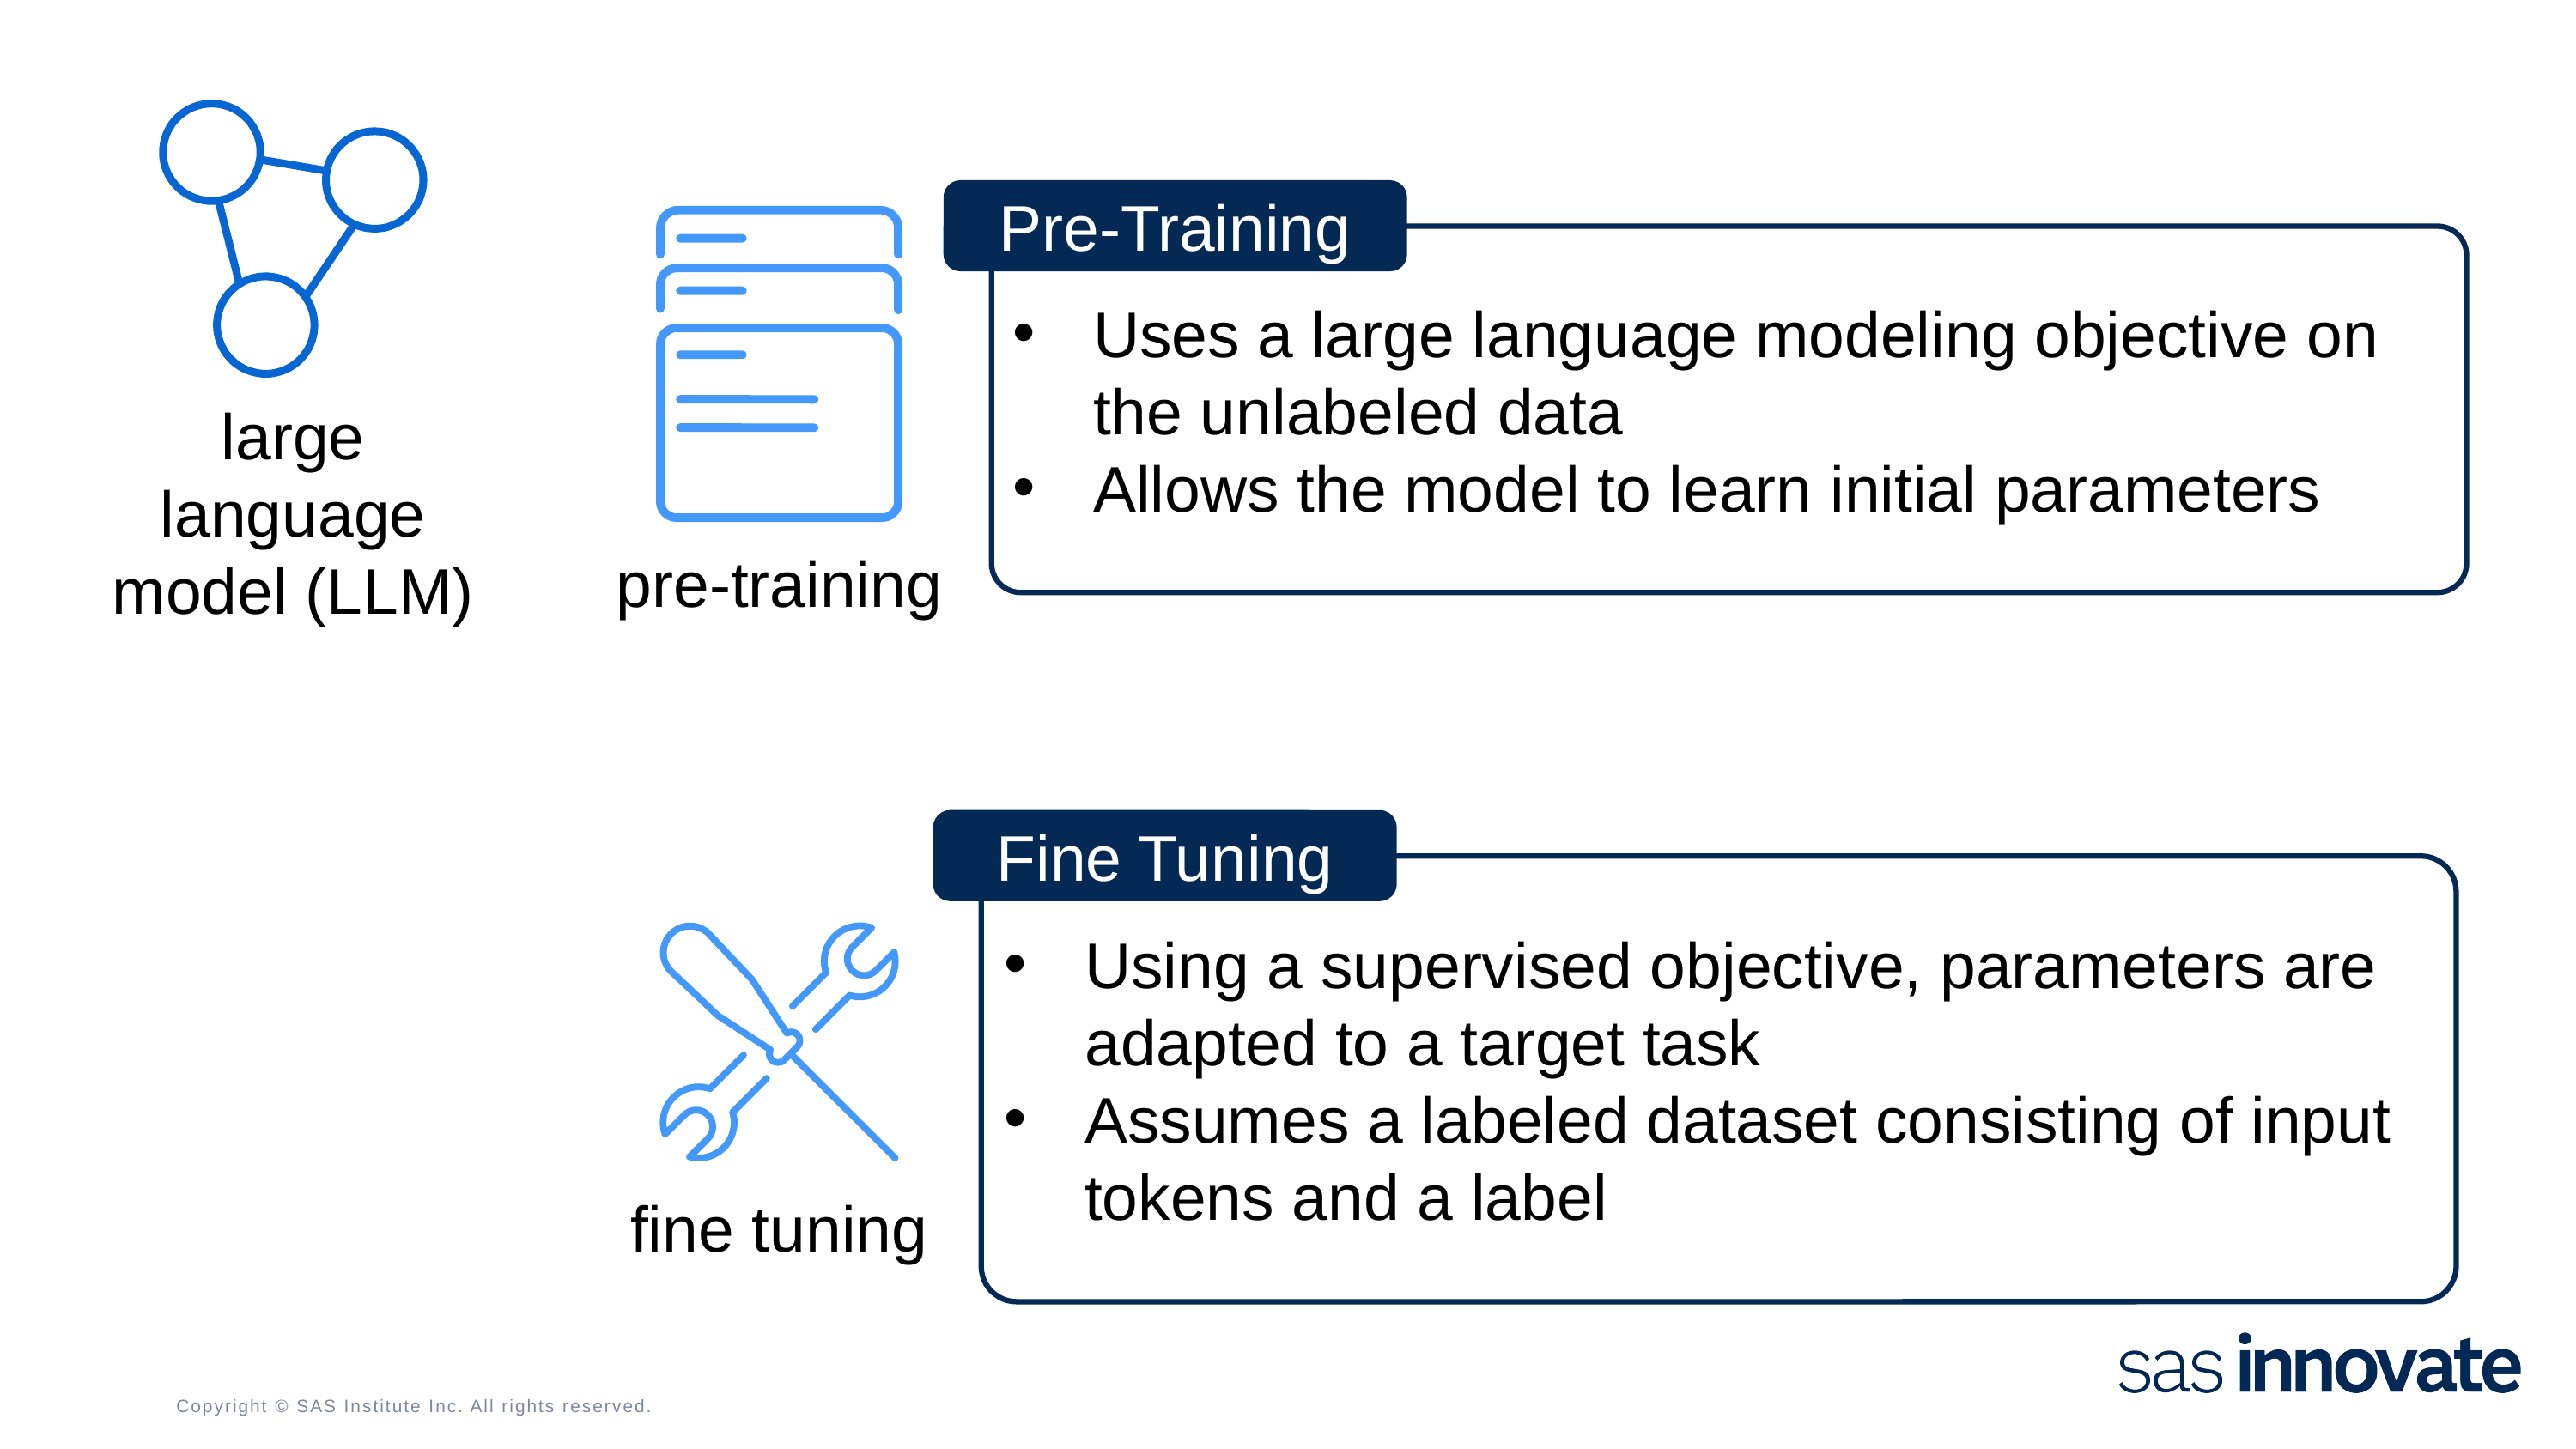

large language model (LLM)
Pre-Training

pre-training
Uses a large language modeling objective on the unlabeled data
Allows the model to learn initial parameters
Fine Tuning
Using a supervised objective, parameters are adapted to a target task
Assumes a labeled dataset consisting of input tokens and a label

fine tuning